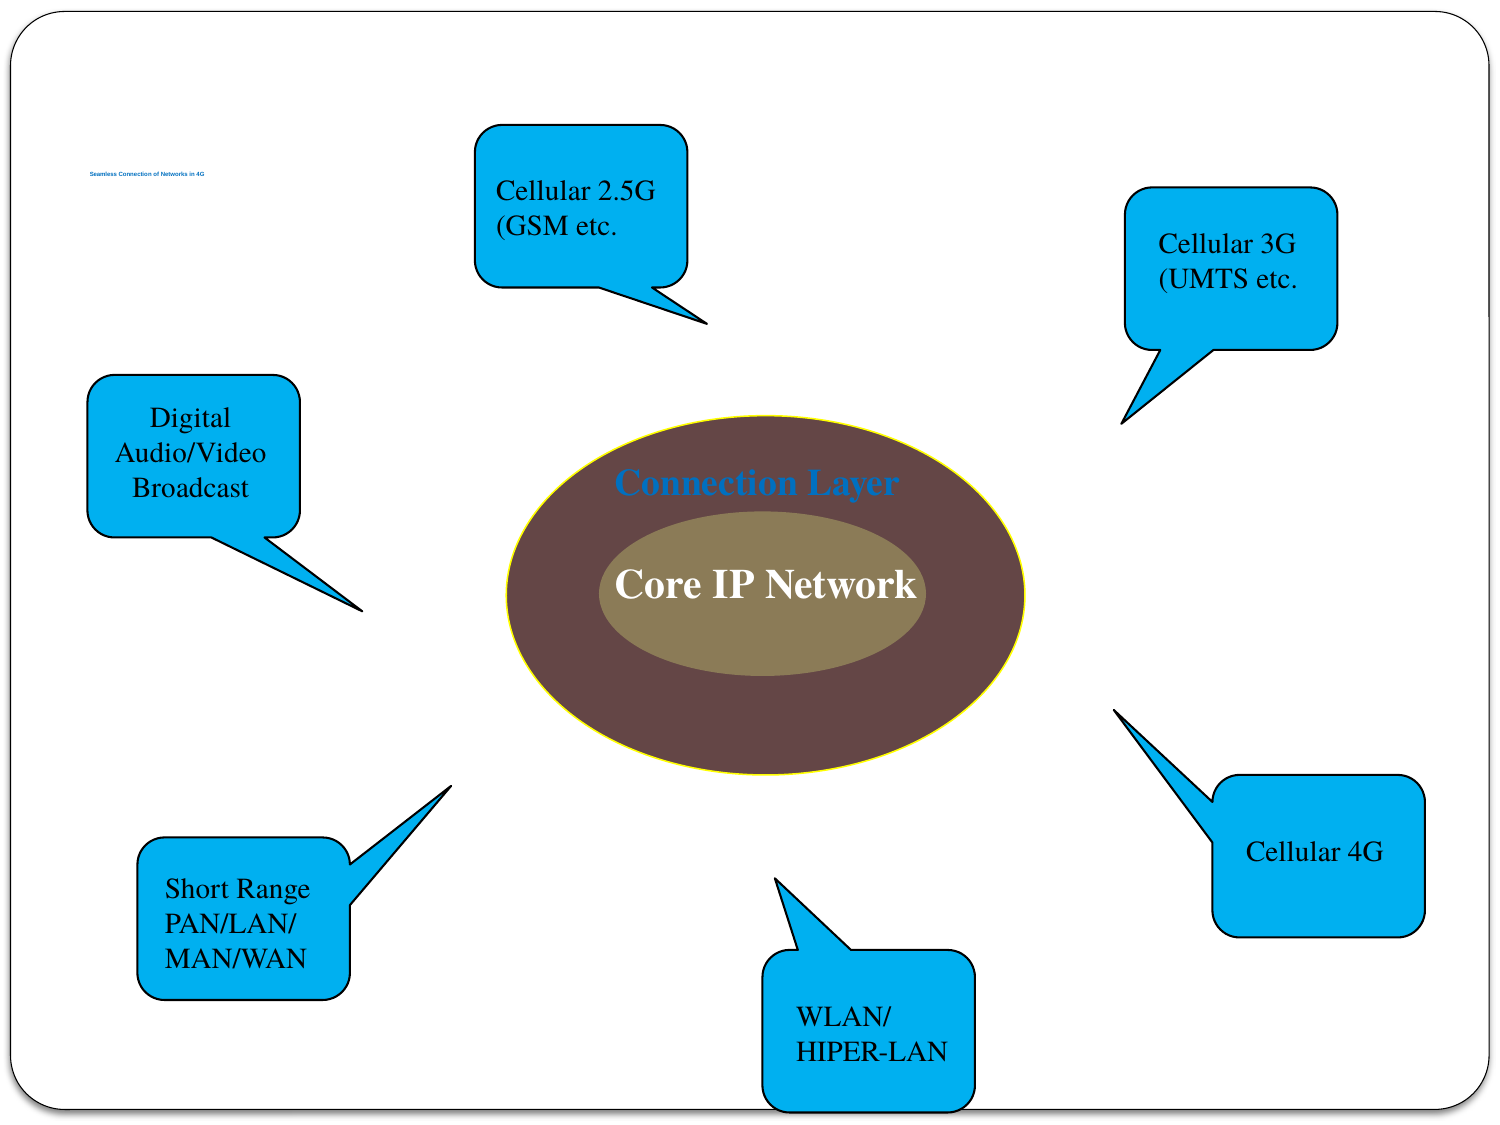

# Seamless Connection of Networks in 4G
Cellular 2.5G (GSM etc.

Cellular 3G (UMTS etc.

Digital Audio/Video Broadcast

Connection Layer

Core IP Network

Cellular 4G

Short Range PAN/LAN/
MAN/WAN

WLAN/
HIPER-LAN